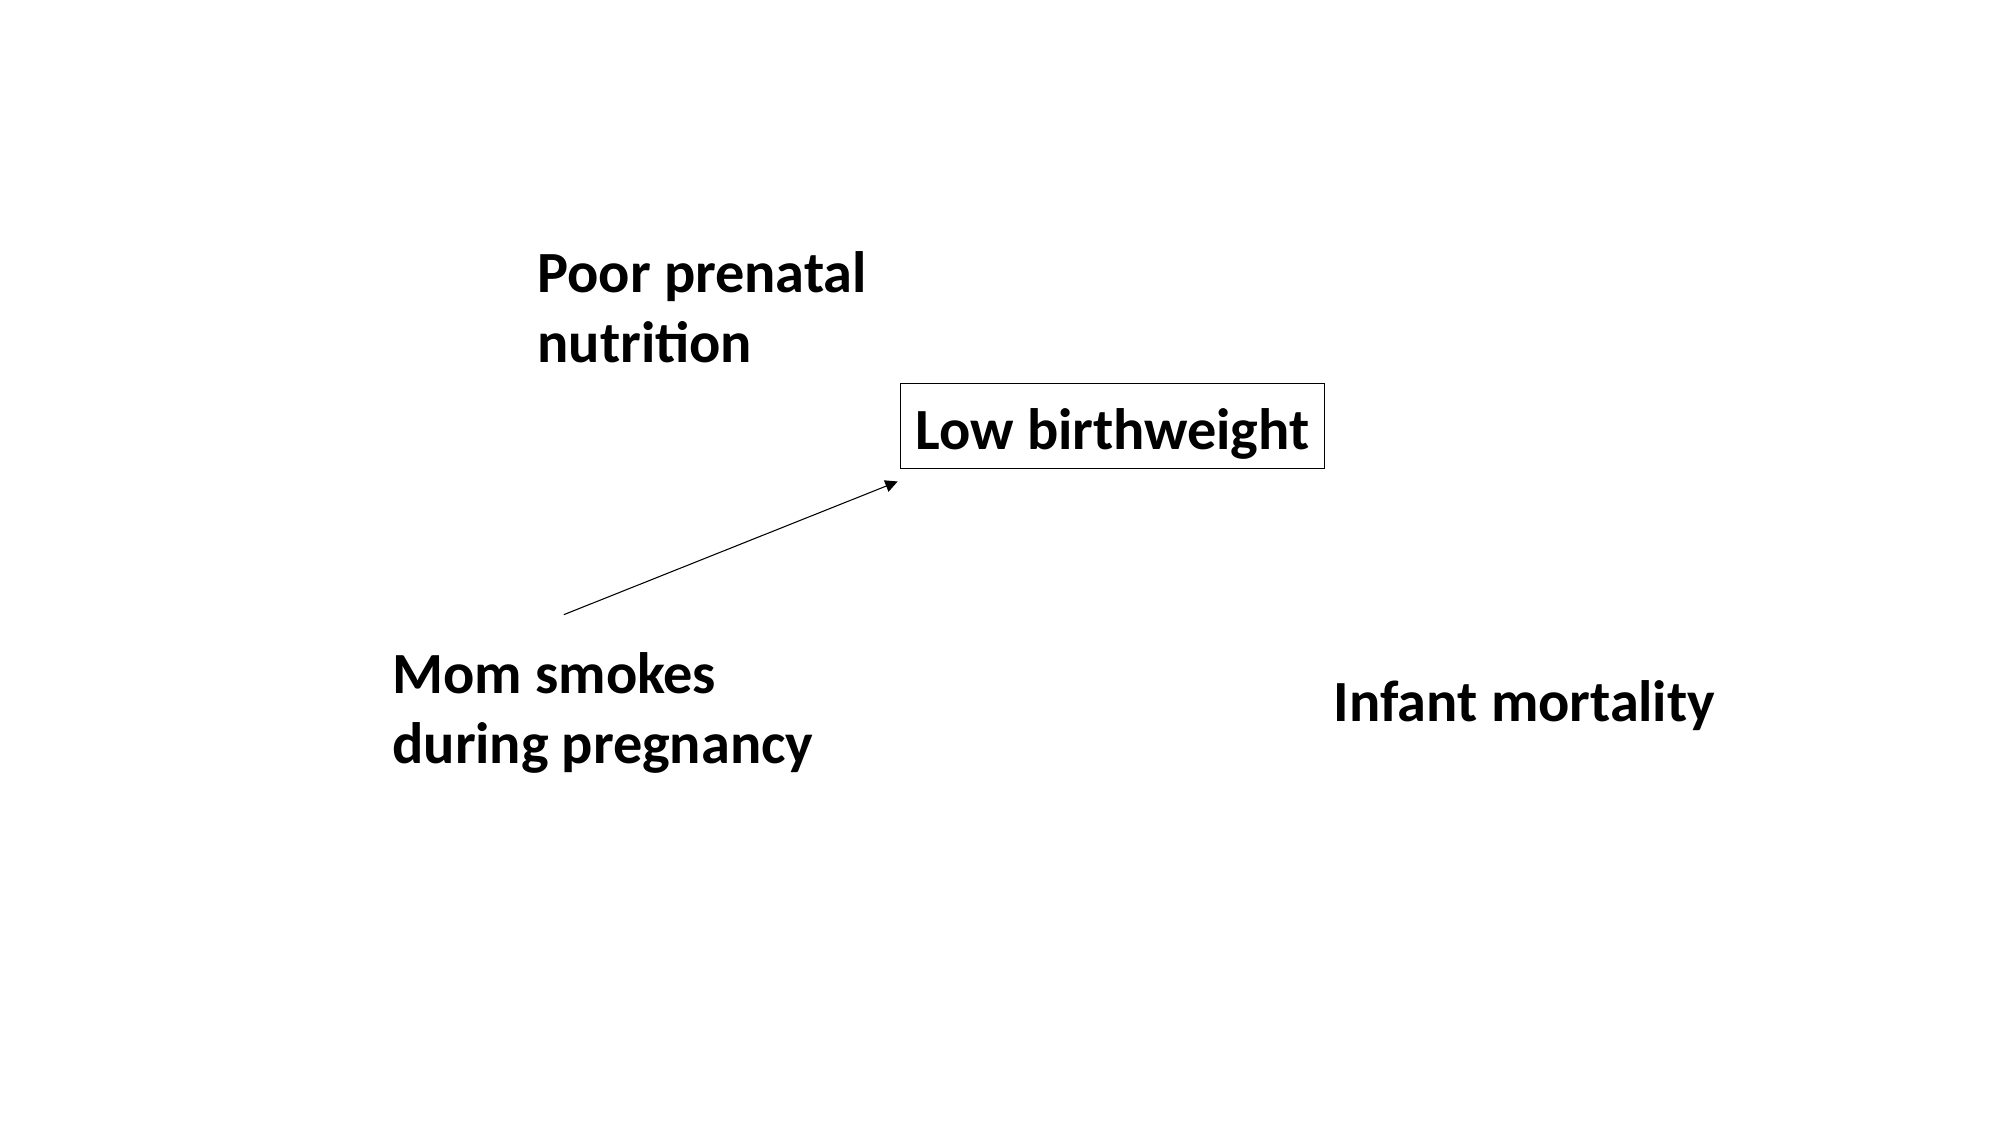

Poor prenatal
nutrition
Low birthweight
Mom smokes
during pregnancy
Infant mortality